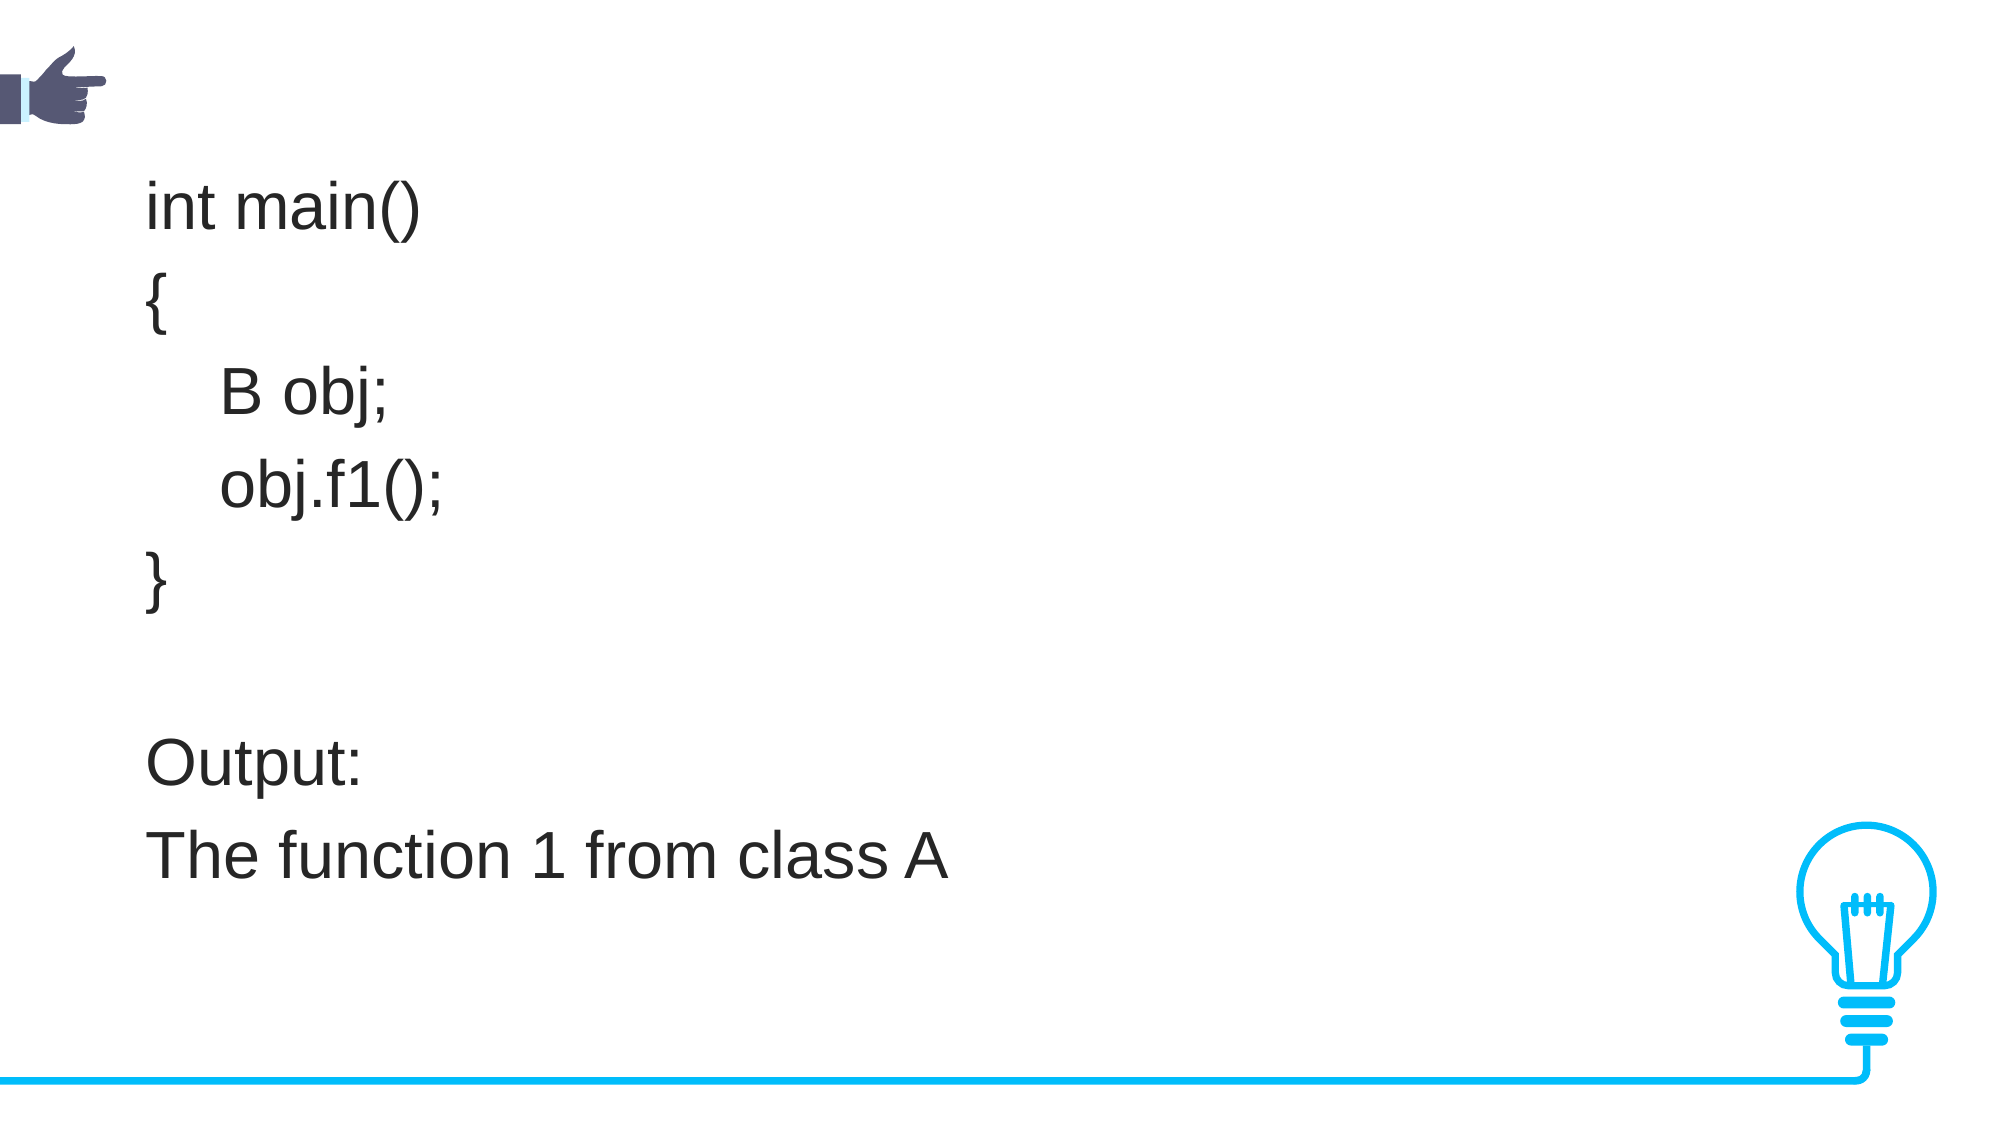

int main()
{
    B obj;
    obj.f1();
}

Output:
The function 1 from class A